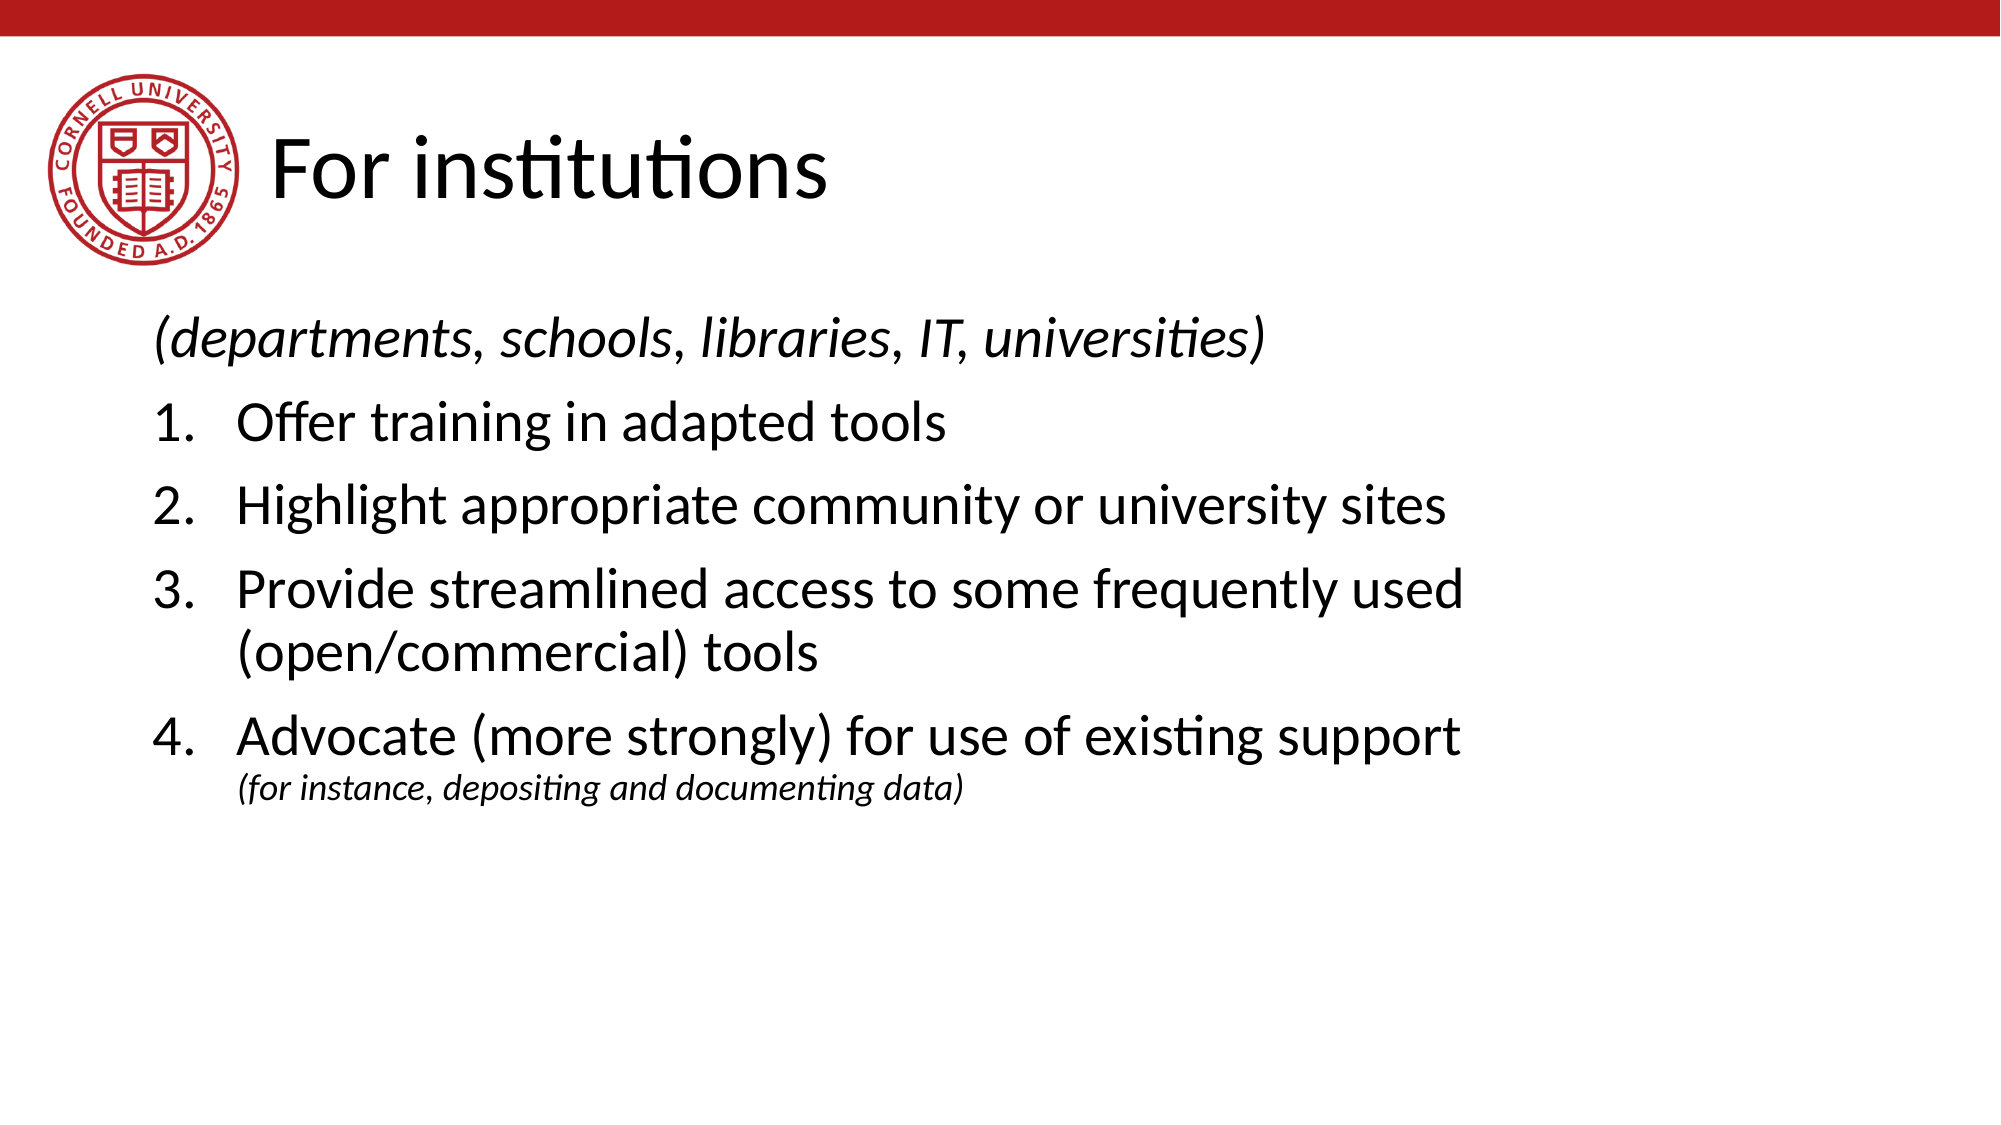

# For institutions
(departments, schools, libraries, IT, universities)
Offer training in adapted tools
Highlight appropriate community or university sites
Provide streamlined access to some frequently used (open/commercial) tools
Advocate (more strongly) for use of existing support
(for instance, depositing and documenting data)